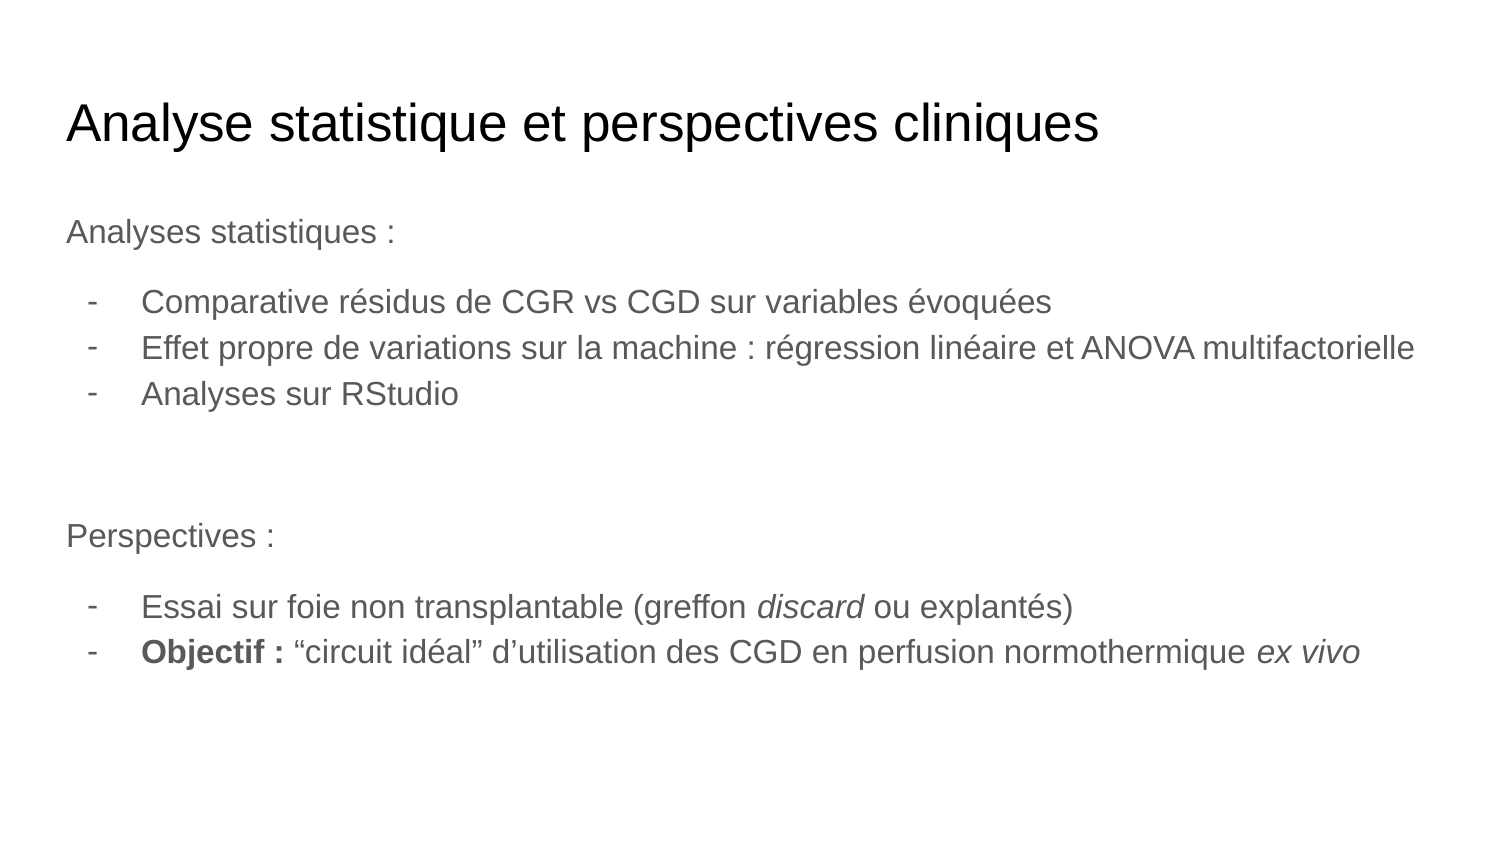

# Analyse statistique et perspectives cliniques
Analyses statistiques :
Comparative résidus de CGR vs CGD sur variables évoquées
Effet propre de variations sur la machine : régression linéaire et ANOVA multifactorielle
Analyses sur RStudio

Perspectives :
Essai sur foie non transplantable (greffon discard ou explantés)
Objectif : “circuit idéal” d’utilisation des CGD en perfusion normothermique ex vivo